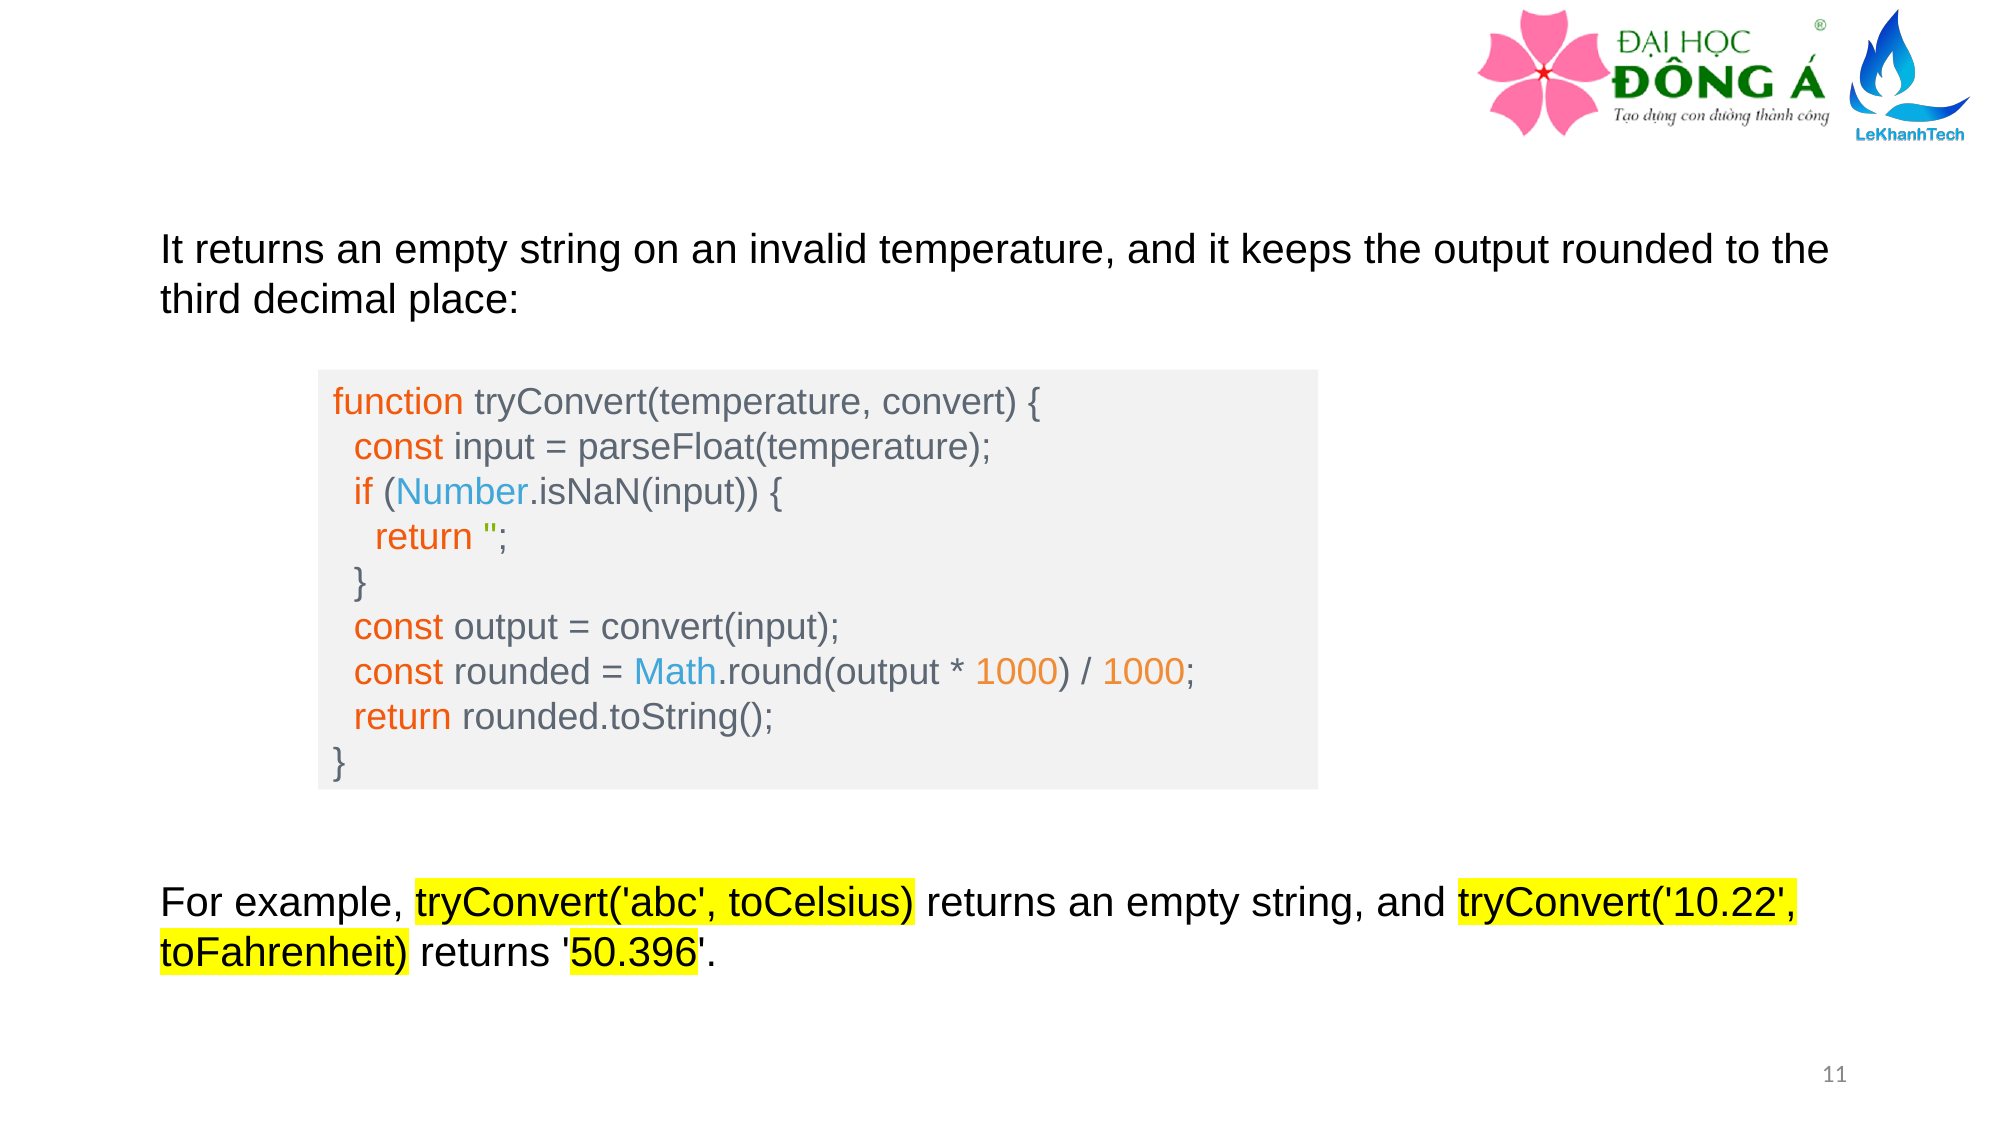

It returns an empty string on an invalid temperature, and it keeps the output rounded to the third decimal place:
function tryConvert(temperature, convert) {
  const input = parseFloat(temperature);
  if (Number.isNaN(input)) {
    return '';
  }
  const output = convert(input);
  const rounded = Math.round(output * 1000) / 1000;
  return rounded.toString();
}
For example, tryConvert('abc', toCelsius) returns an empty string, and tryConvert('10.22', toFahrenheit) returns '50.396'.
11